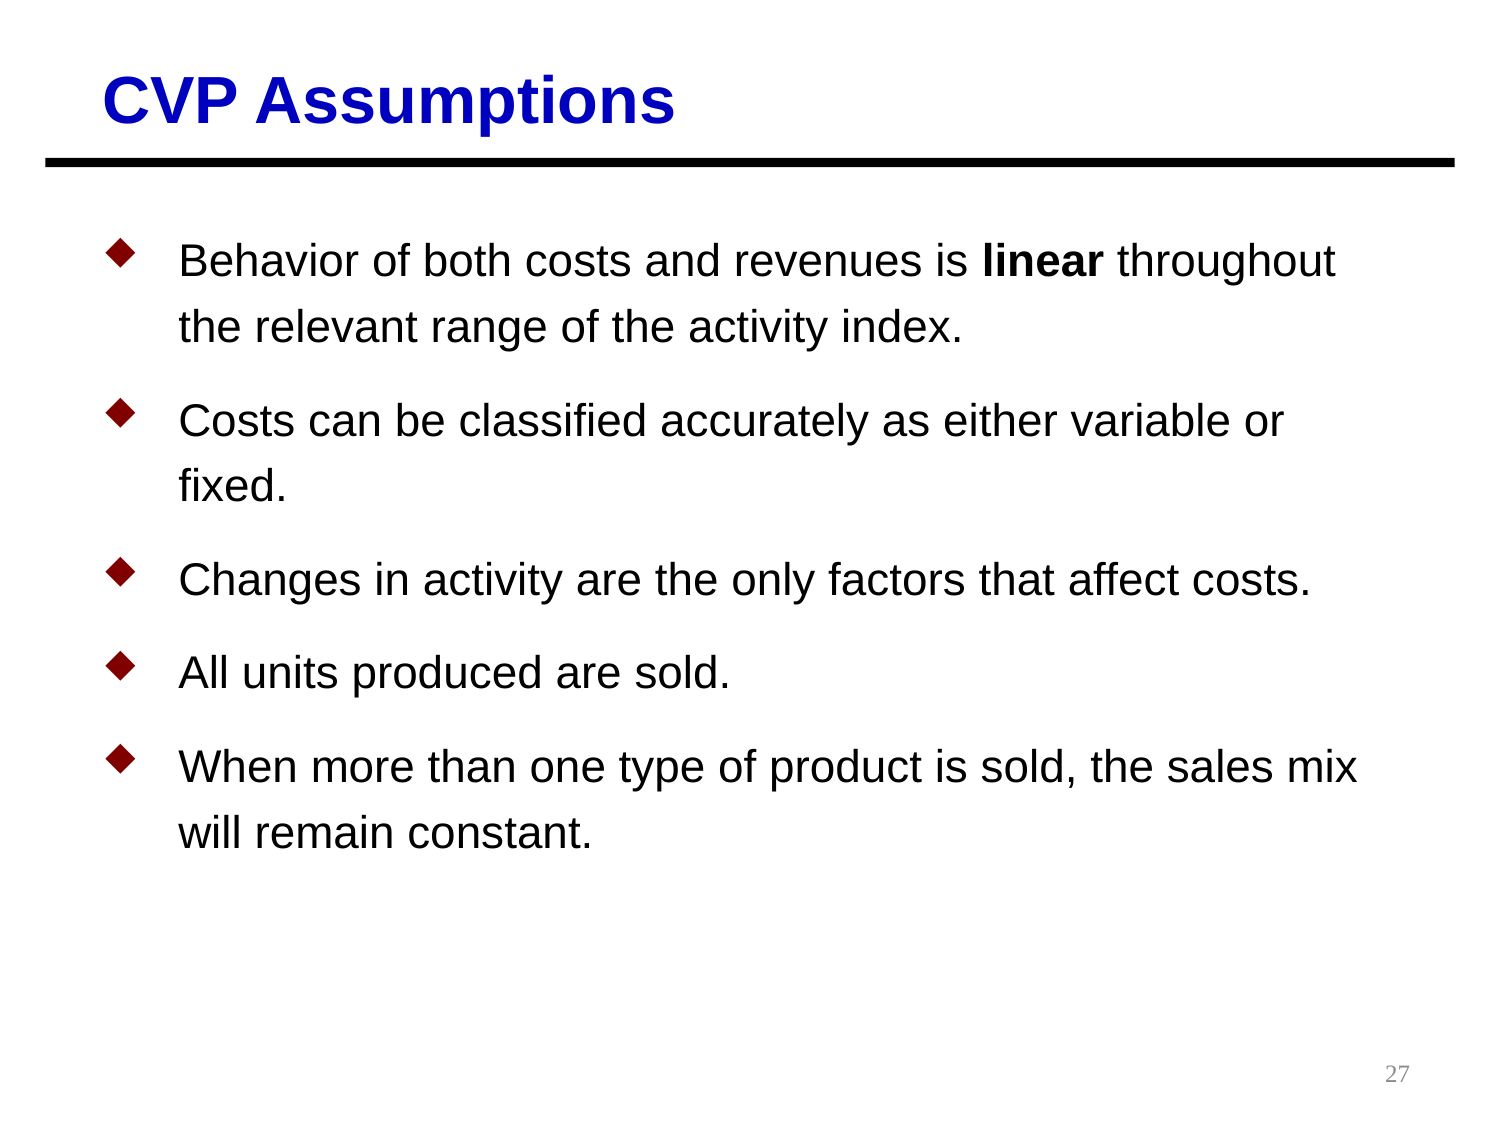

CVP Assumptions

Behavior of both costs and revenues is linear throughout the relevant range of the activity index.
Costs can be classified accurately as either variable or fixed.
Changes in activity are the only factors that affect costs.
All units produced are sold.
When more than one type of product is sold, the sales mix will remain constant.
27